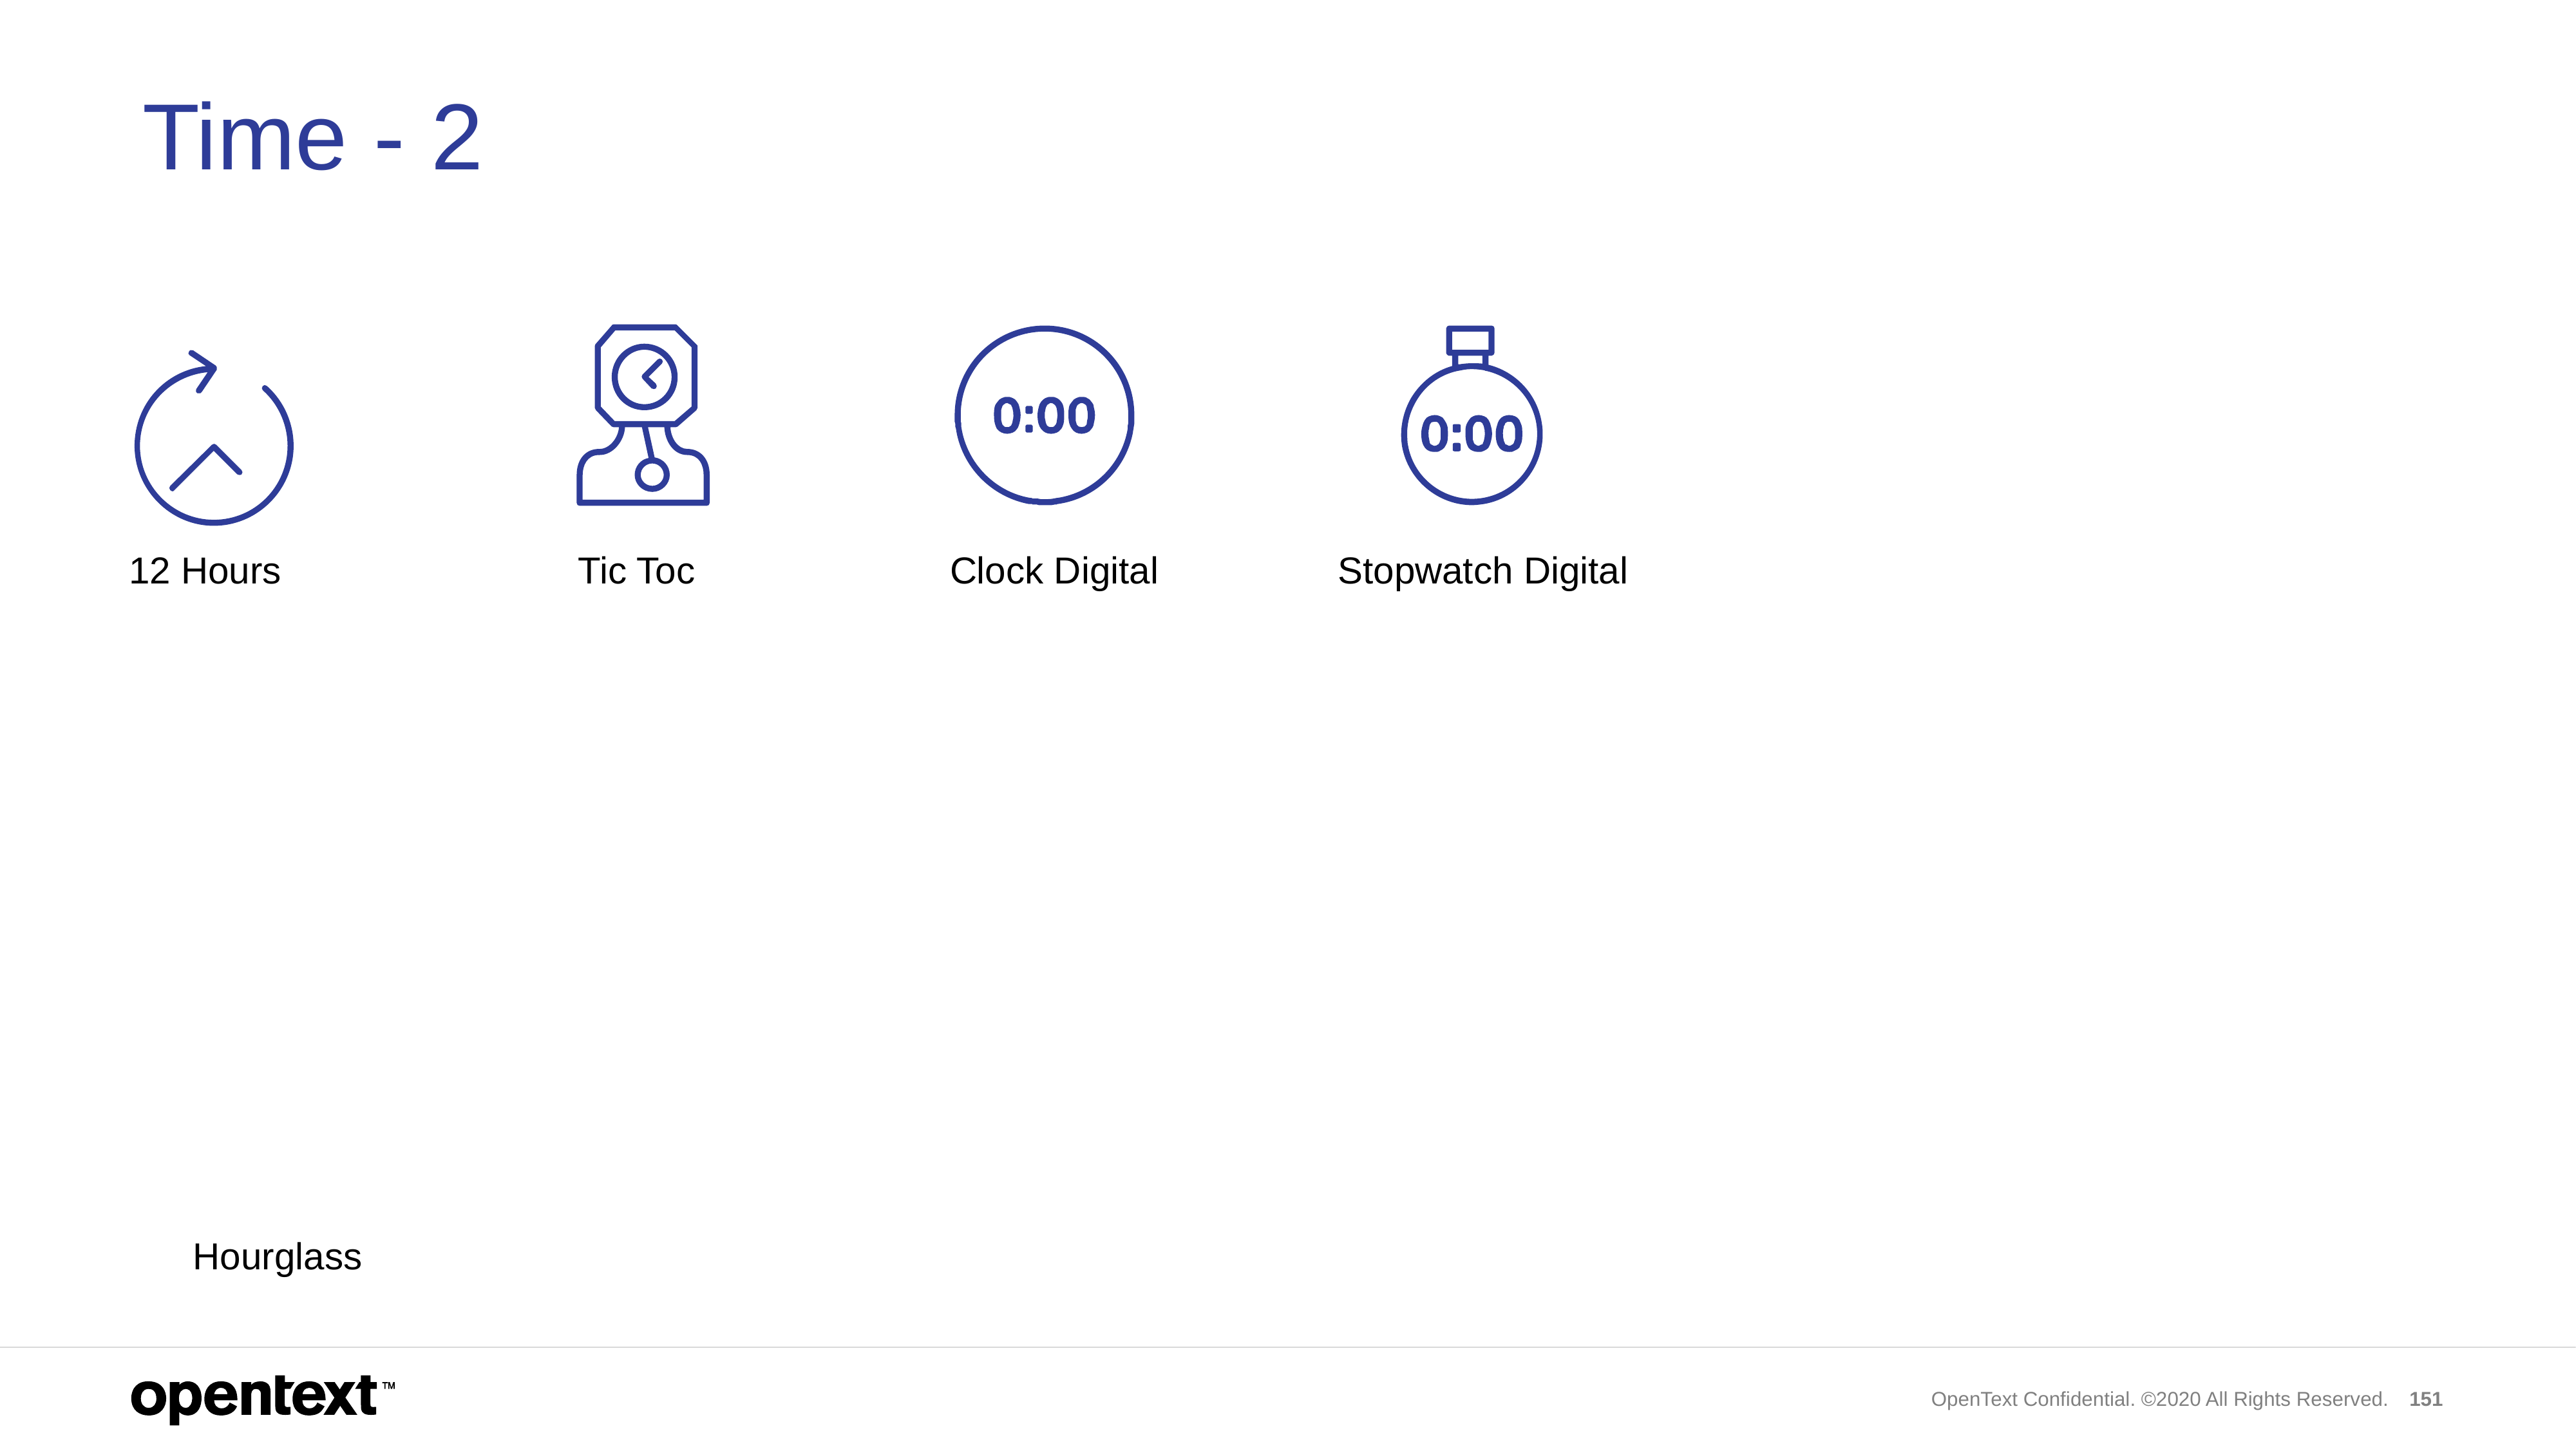

# Time - 2

12 Hours
Tic Toc
Clock Digital
Stopwatch Digital

Hourglass